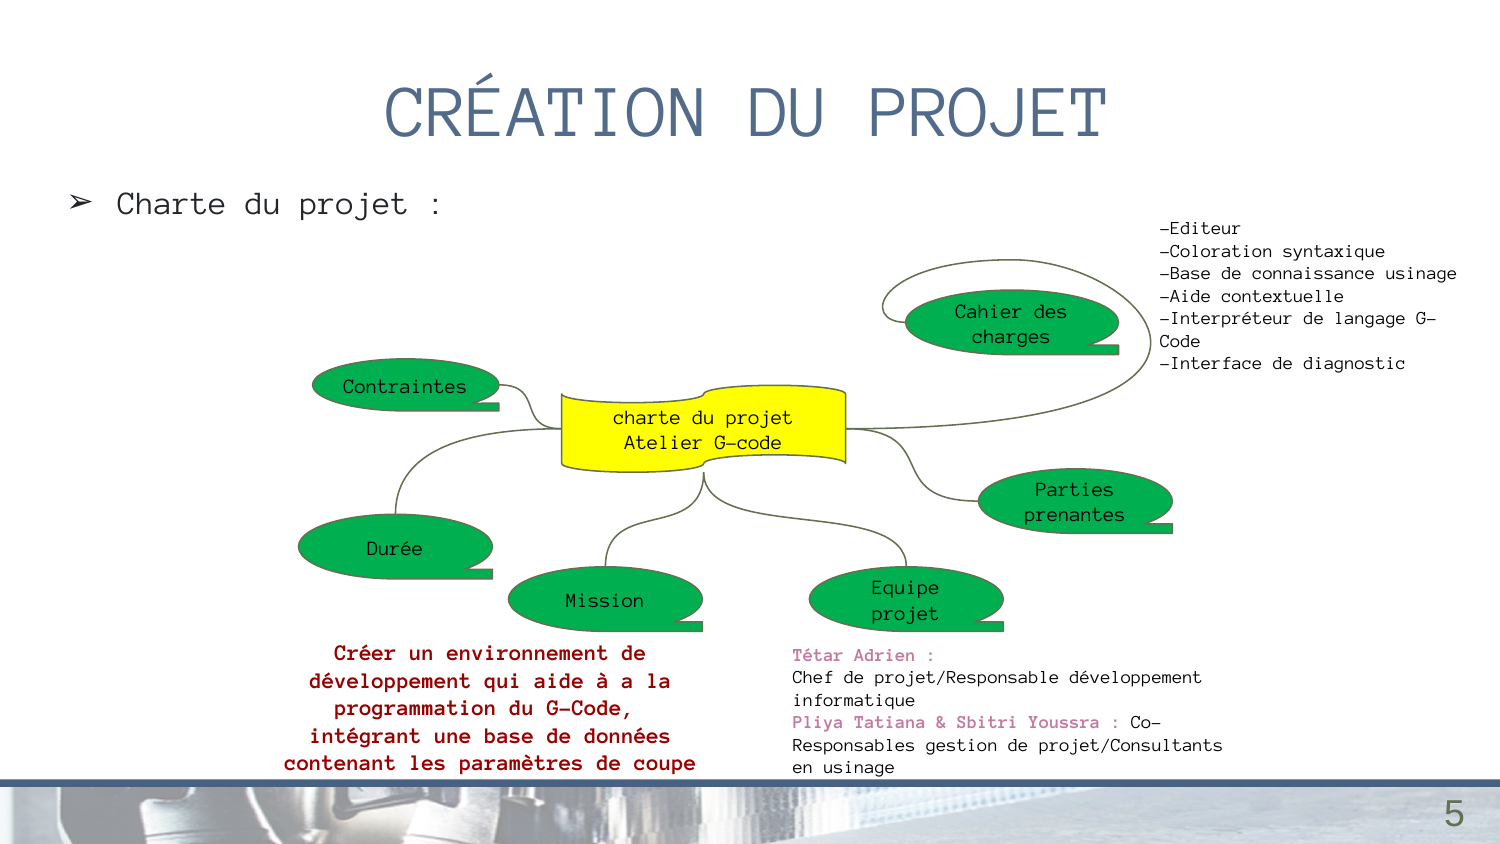

# CRÉATION DU PROJET

Charte du projet :

-Editeur
-Coloration syntaxique
-Base de connaissance usinage
-Aide contextuelle
-Interpréteur de langage G-Code
-Interface de diagnostic
Cahier des charges
Contraintes
charte du projet Atelier G-code
Parties prenantes
Durée
Mission
Equipe projet
Créer un environnement de développement qui aide à a la programmation du G-Code,  intégrant une base de données contenant les paramètres de coupe
Tétar Adrien :
Chef de projet/Responsable développement informatique
Pliya Tatiana & Sbitri Youssra : Co-Responsables gestion de projet/Consultants en usinage
5